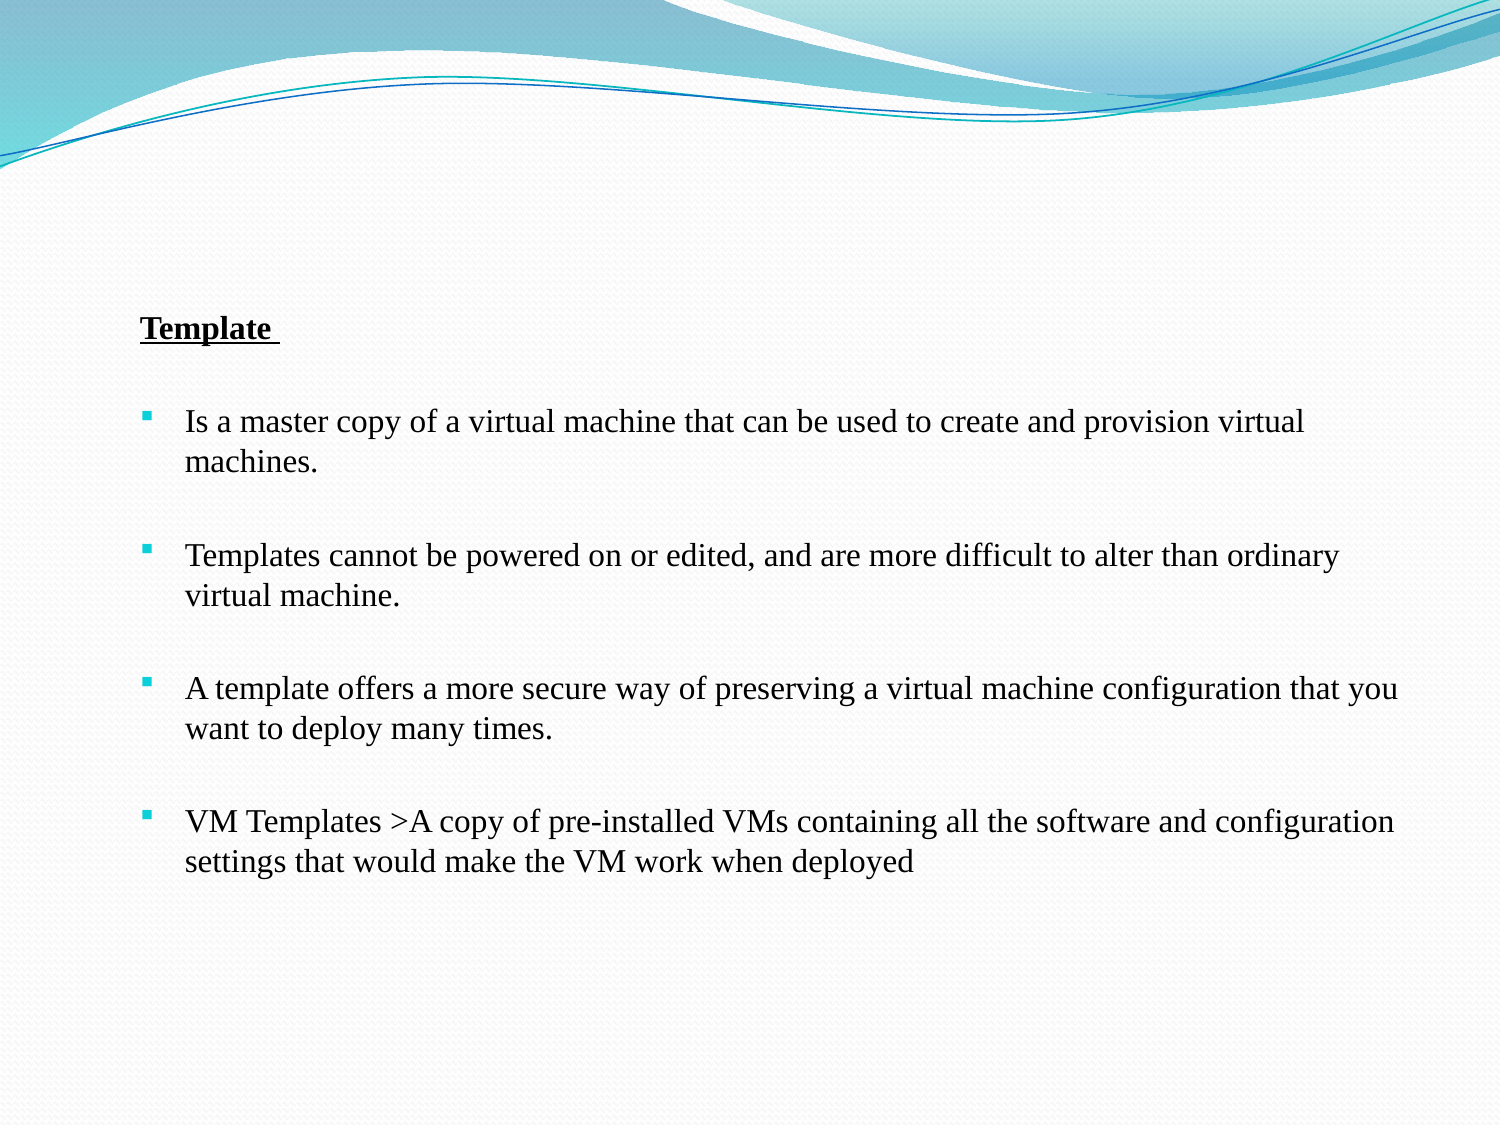

#

Template

Is a master copy of a virtual machine that can be used to create and provision virtual machines.

Templates cannot be powered on or edited, and are more difficult to alter than ordinary virtual machine.

A template offers a more secure way of preserving a virtual machine configuration that you want to deploy many times.

VM Templates >A copy of pre-installed VMs containing all the software and configuration settings that would make the VM work when deployed